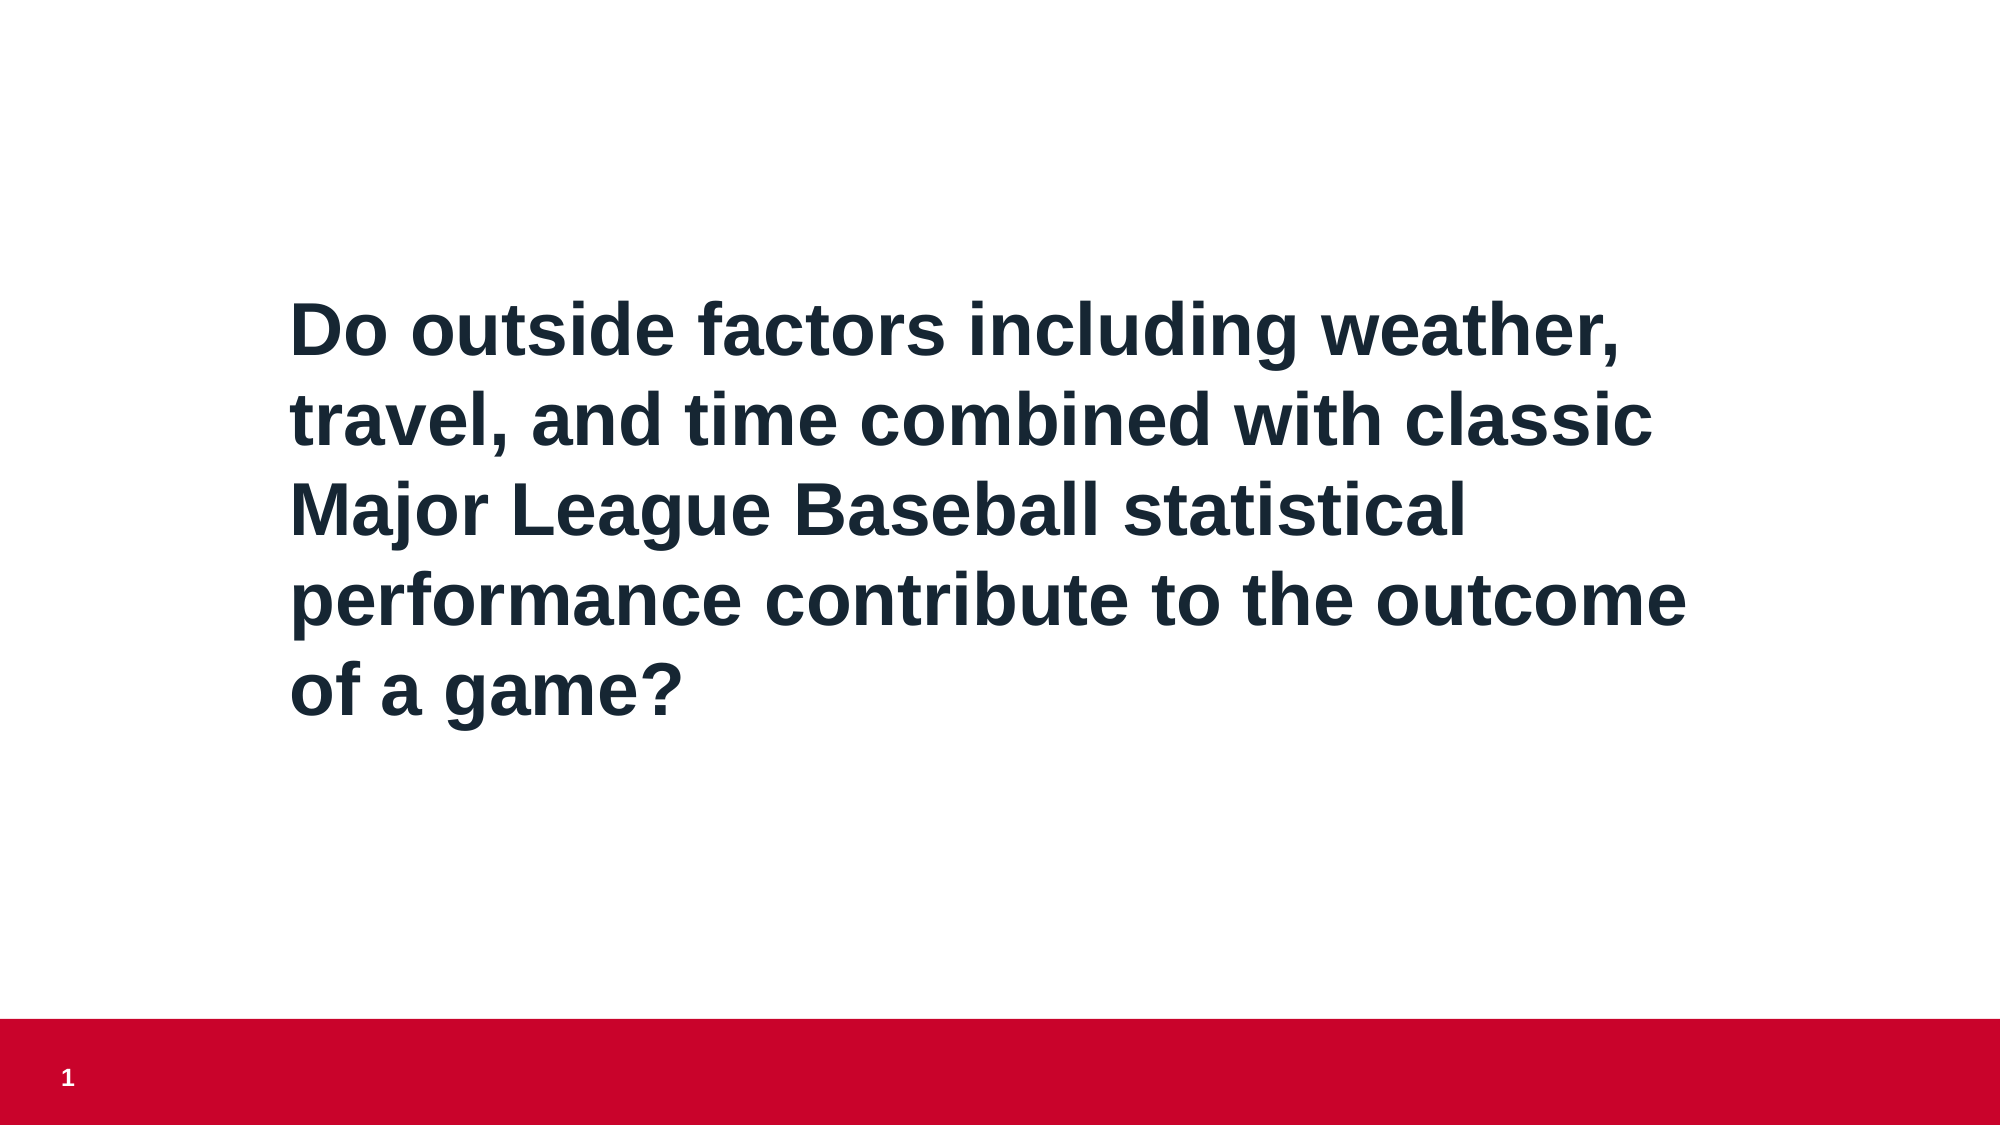

Do outside factors including weather,
travel, and time combined with classic
Major League Baseball statistical
performance contribute to the outcome
of a game?

1